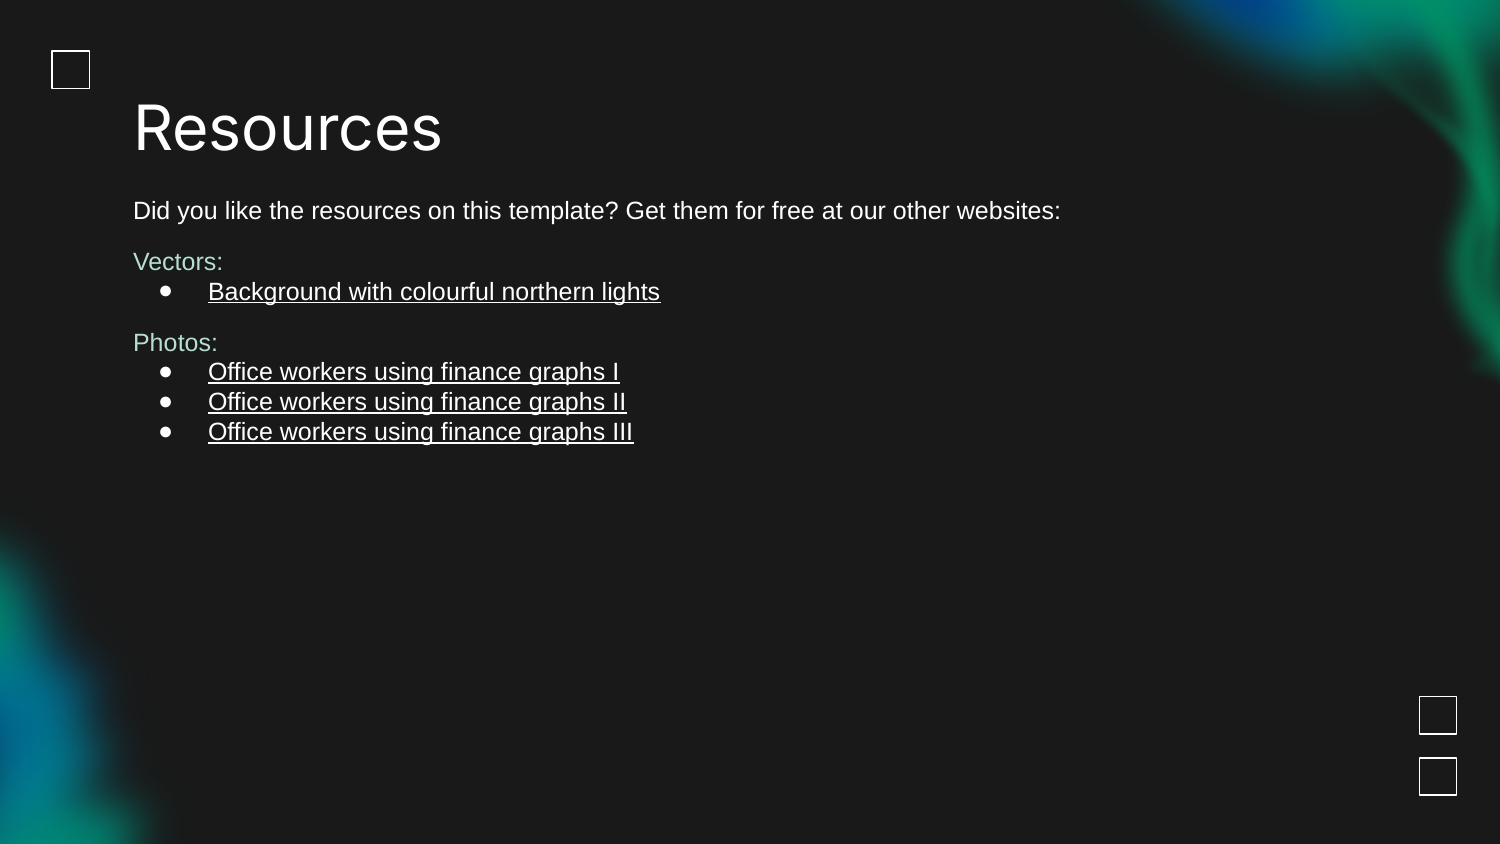

# Resources
Did you like the resources on this template? Get them for free at our other websites:
Vectors:
Background with colourful northern lights
Photos:
Office workers using finance graphs I
Office workers using finance graphs II
Office workers using finance graphs III